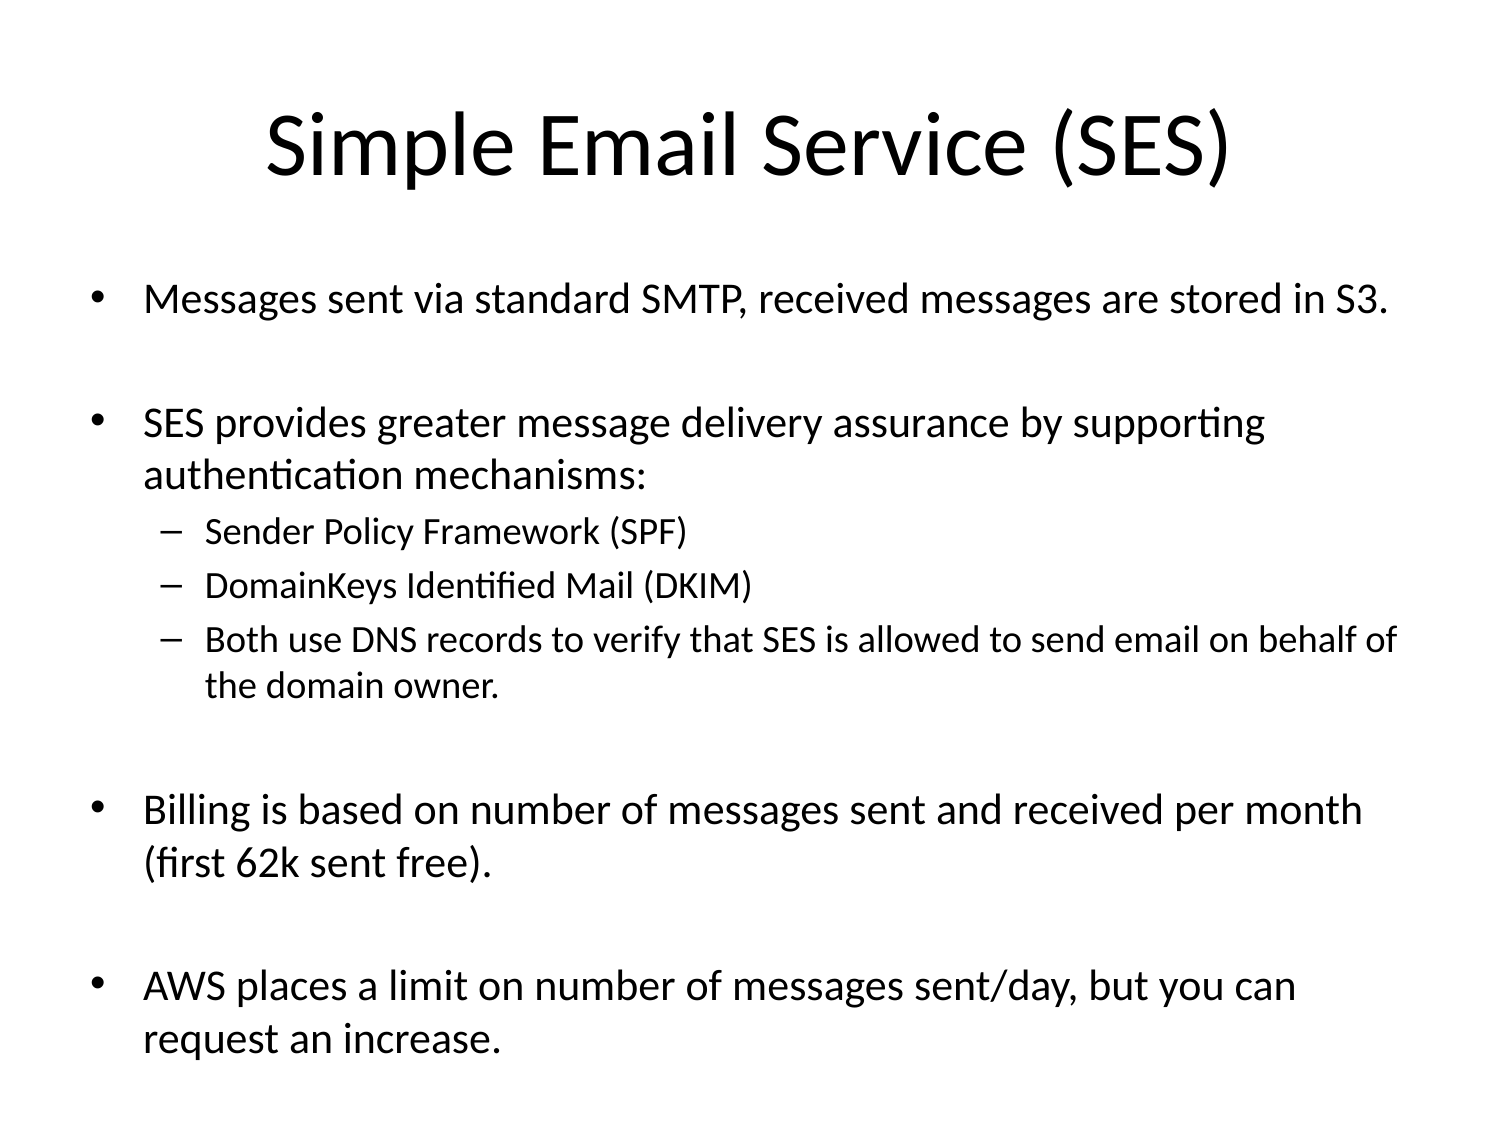

# Simple Email Service (SES)
Messages sent via standard SMTP, received messages are stored in S3.

SES provides greater message delivery assurance by supporting authentication mechanisms:
Sender Policy Framework (SPF)
DomainKeys Identified Mail (DKIM)
Both use DNS records to verify that SES is allowed to send email on behalf of the domain owner.

Billing is based on number of messages sent and received per month (first 62k sent free).

AWS places a limit on number of messages sent/day, but you can request an increase.